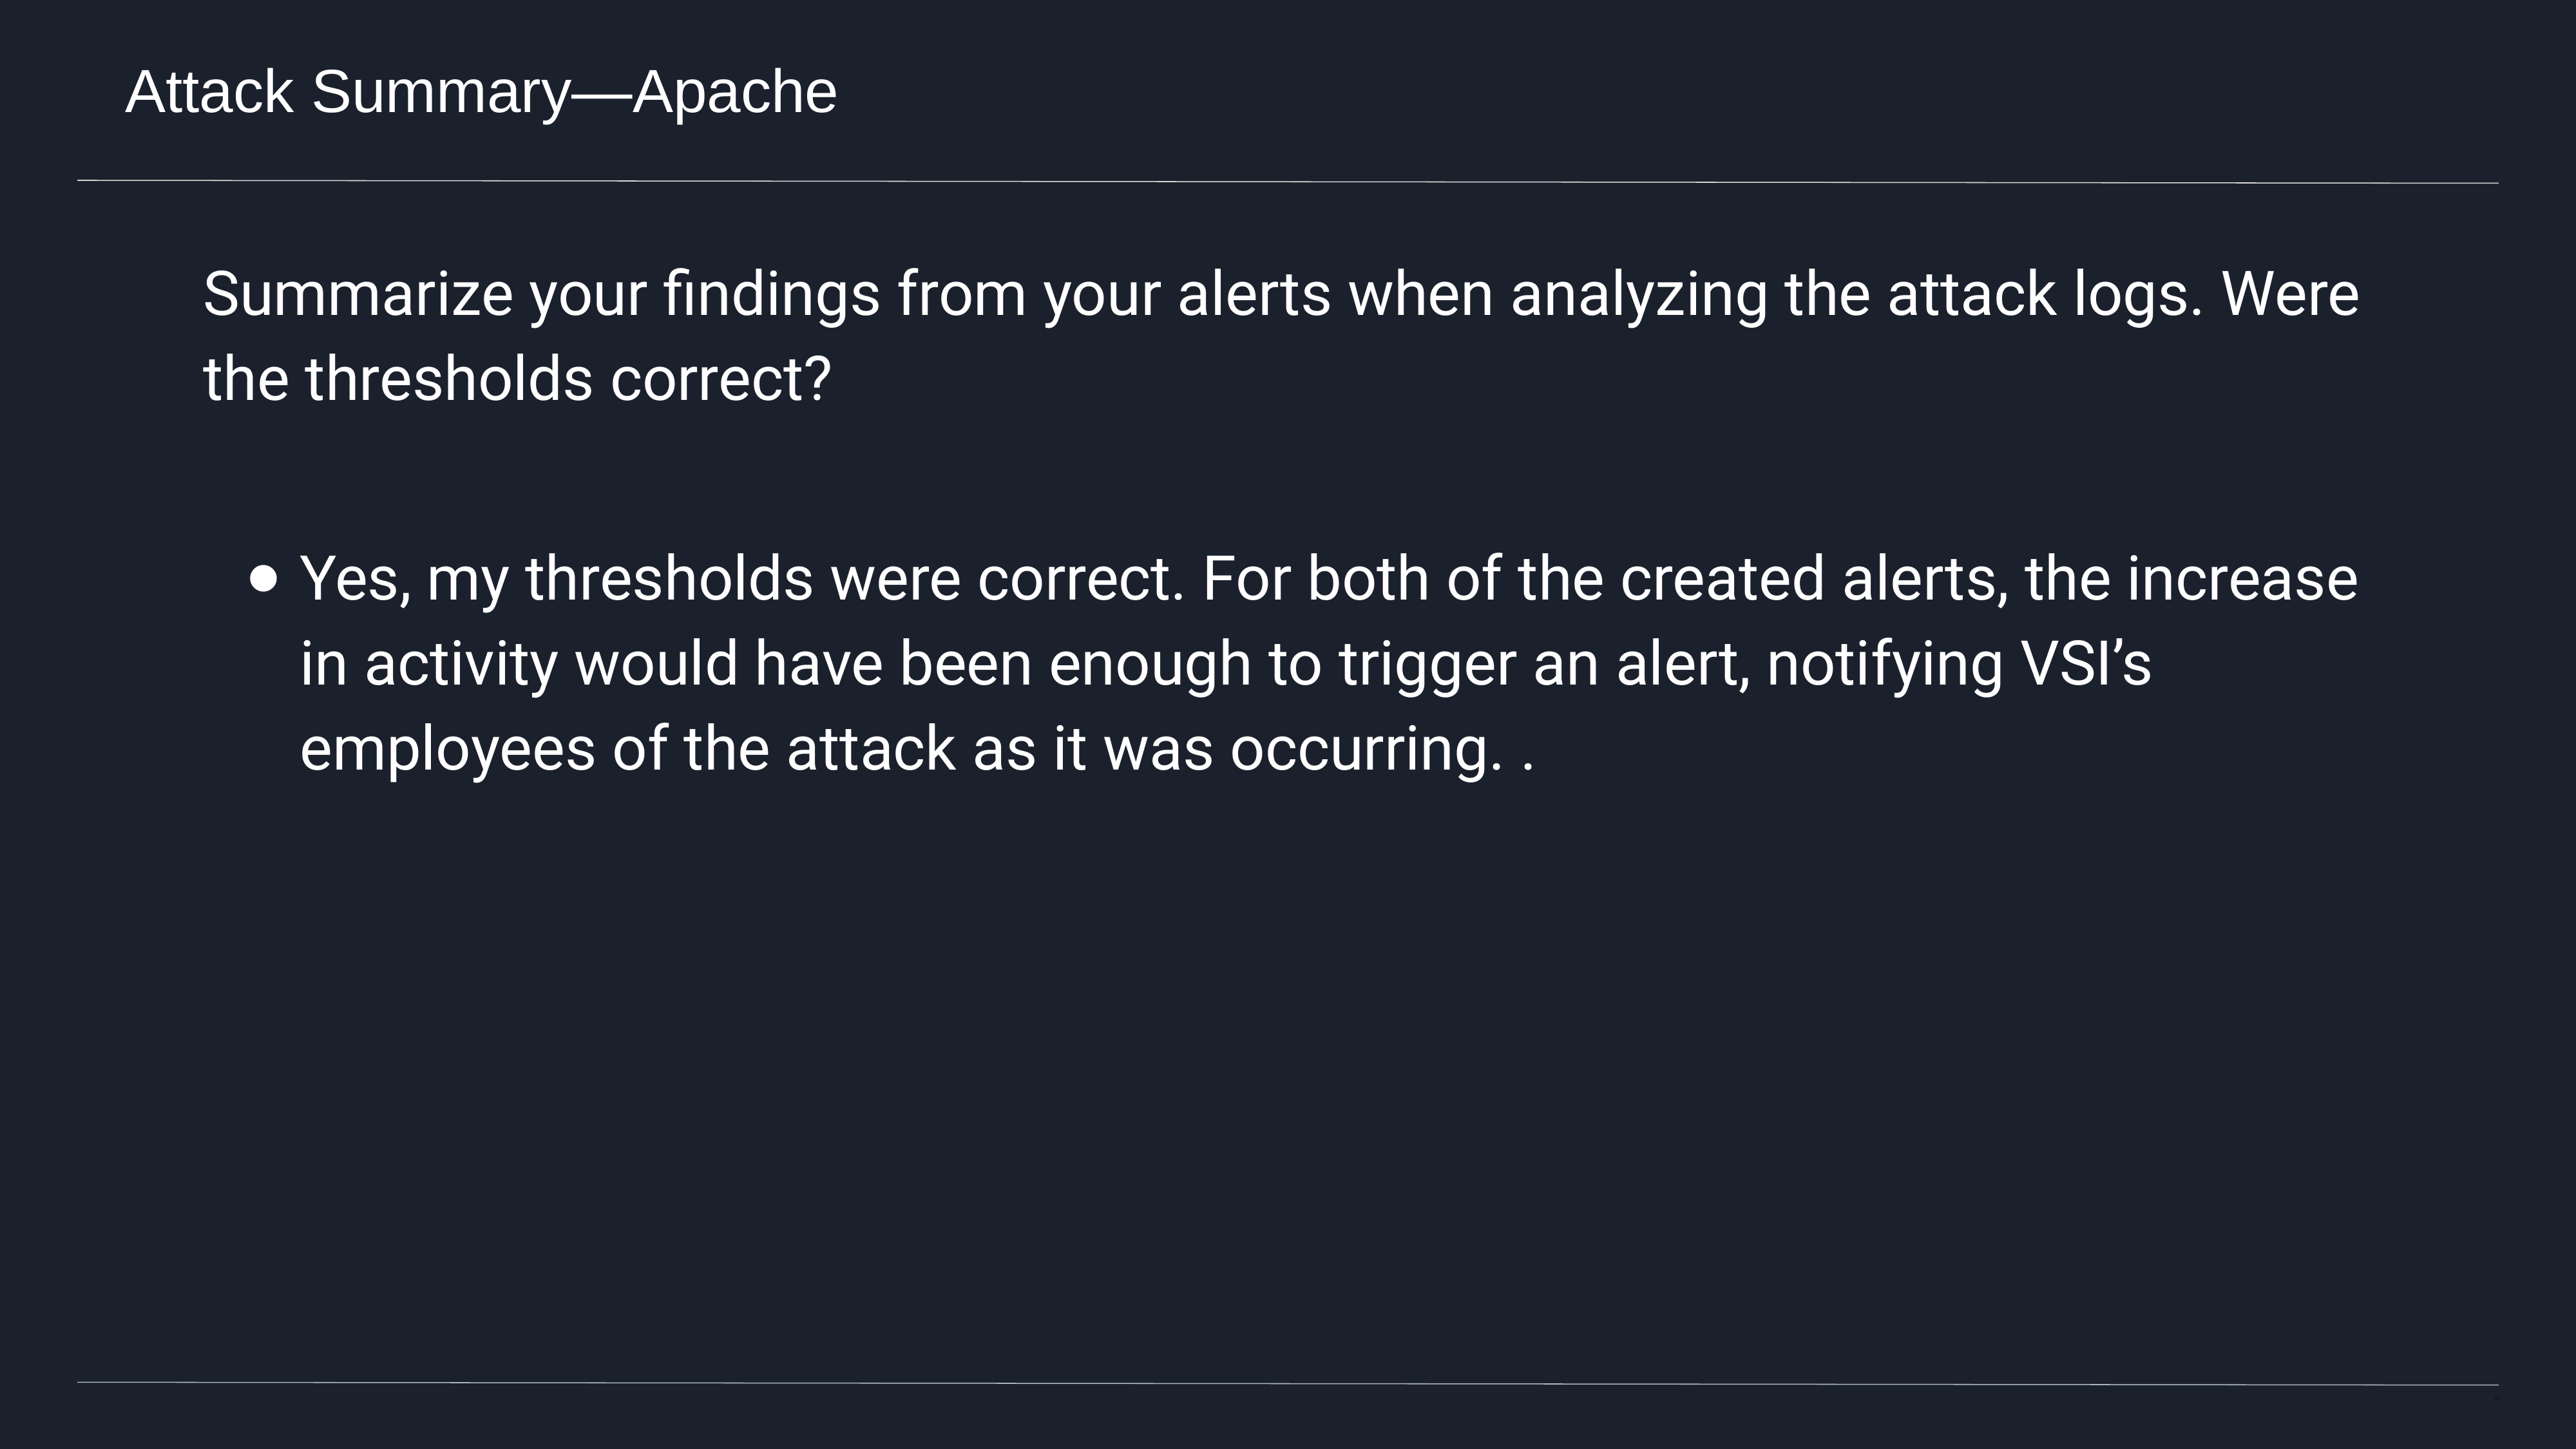

# Attack Summary—Apache
Summarize your findings from your alerts when analyzing the attack logs. Were the thresholds correct?

Yes, my thresholds were correct. For both of the created alerts, the increase in activity would have been enough to trigger an alert, notifying VSI’s employees of the attack as it was occurring. .

42